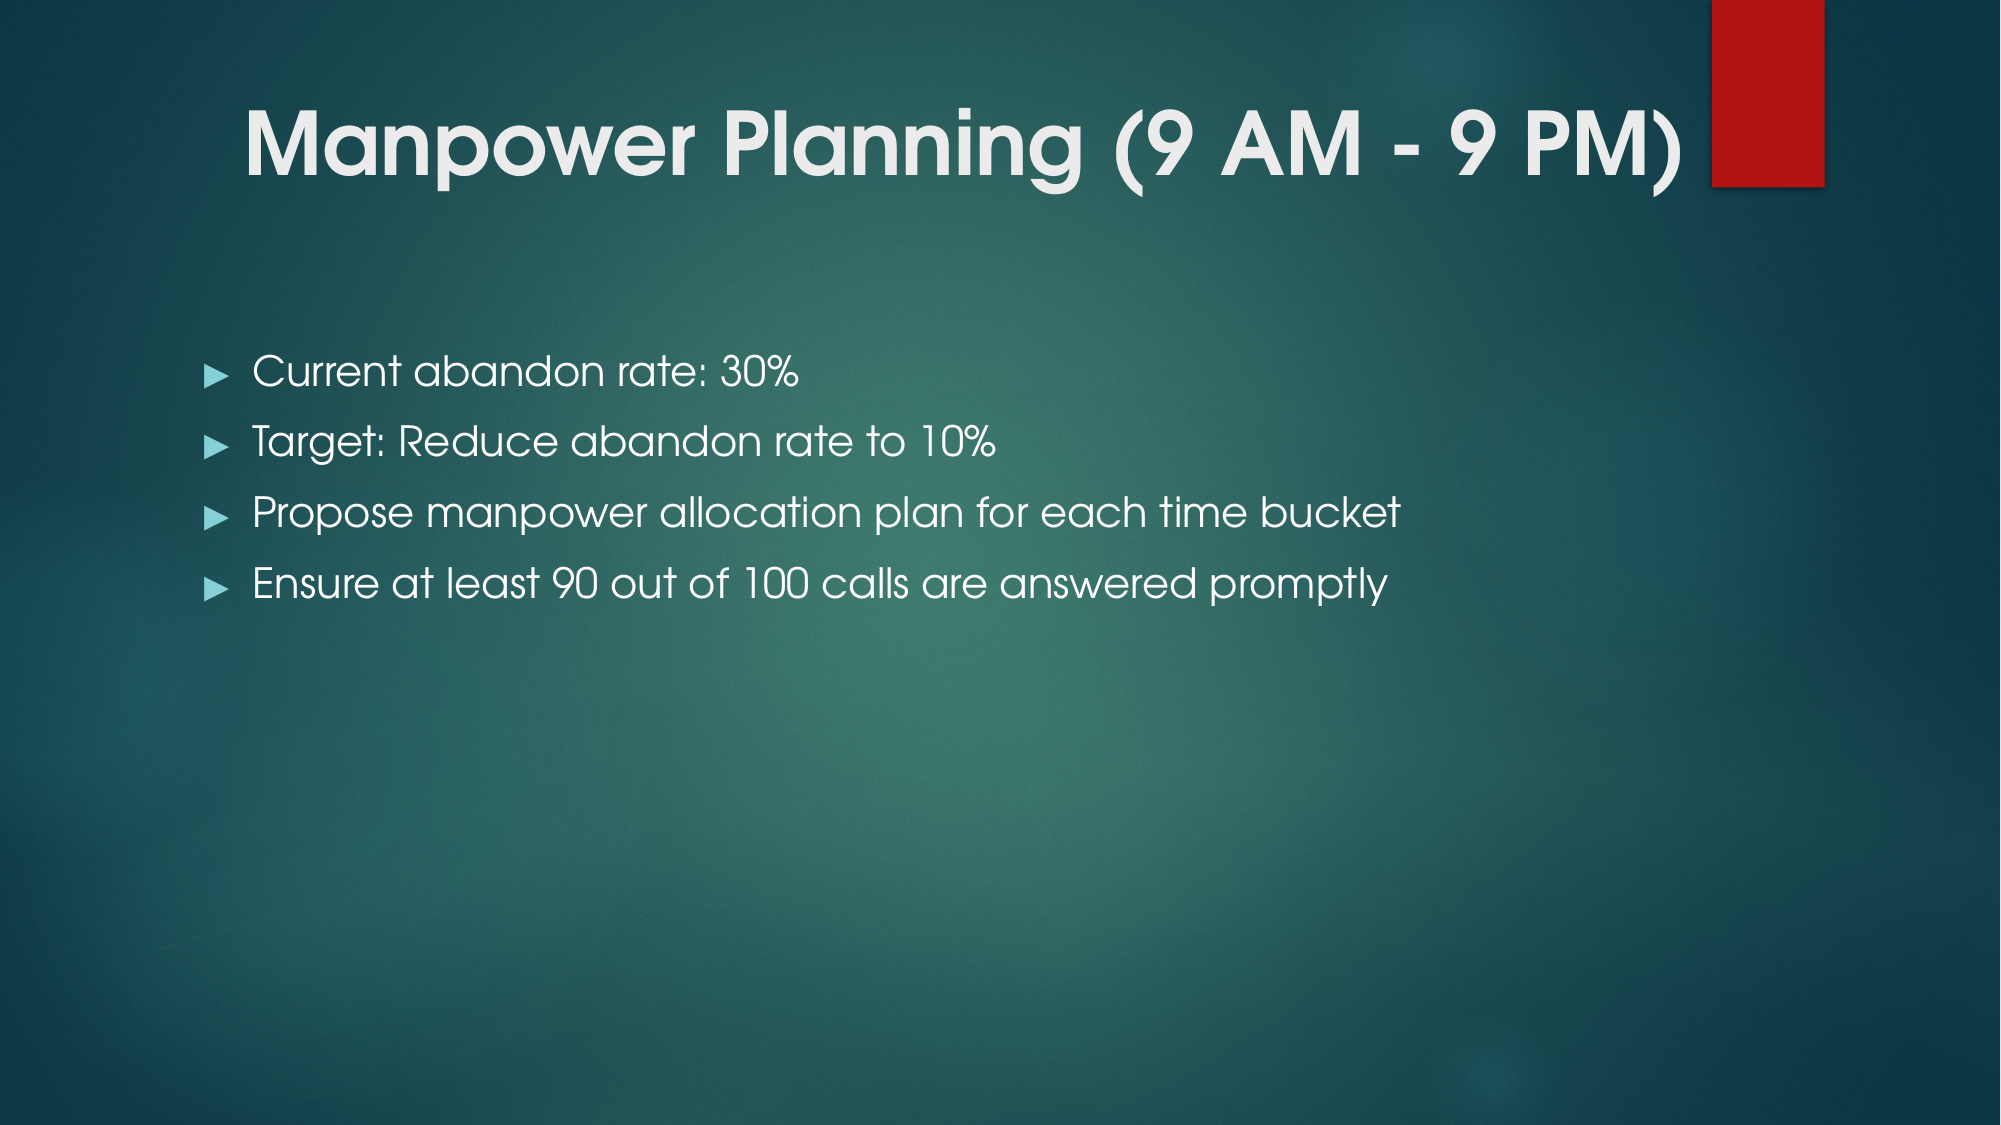

# Manpower Planning (9 AM - 9 PM)
Current abandon rate: 30%
Target: Reduce abandon rate to 10%
Propose manpower allocation plan for each time bucket
Ensure at least 90 out of 100 calls are answered promptly